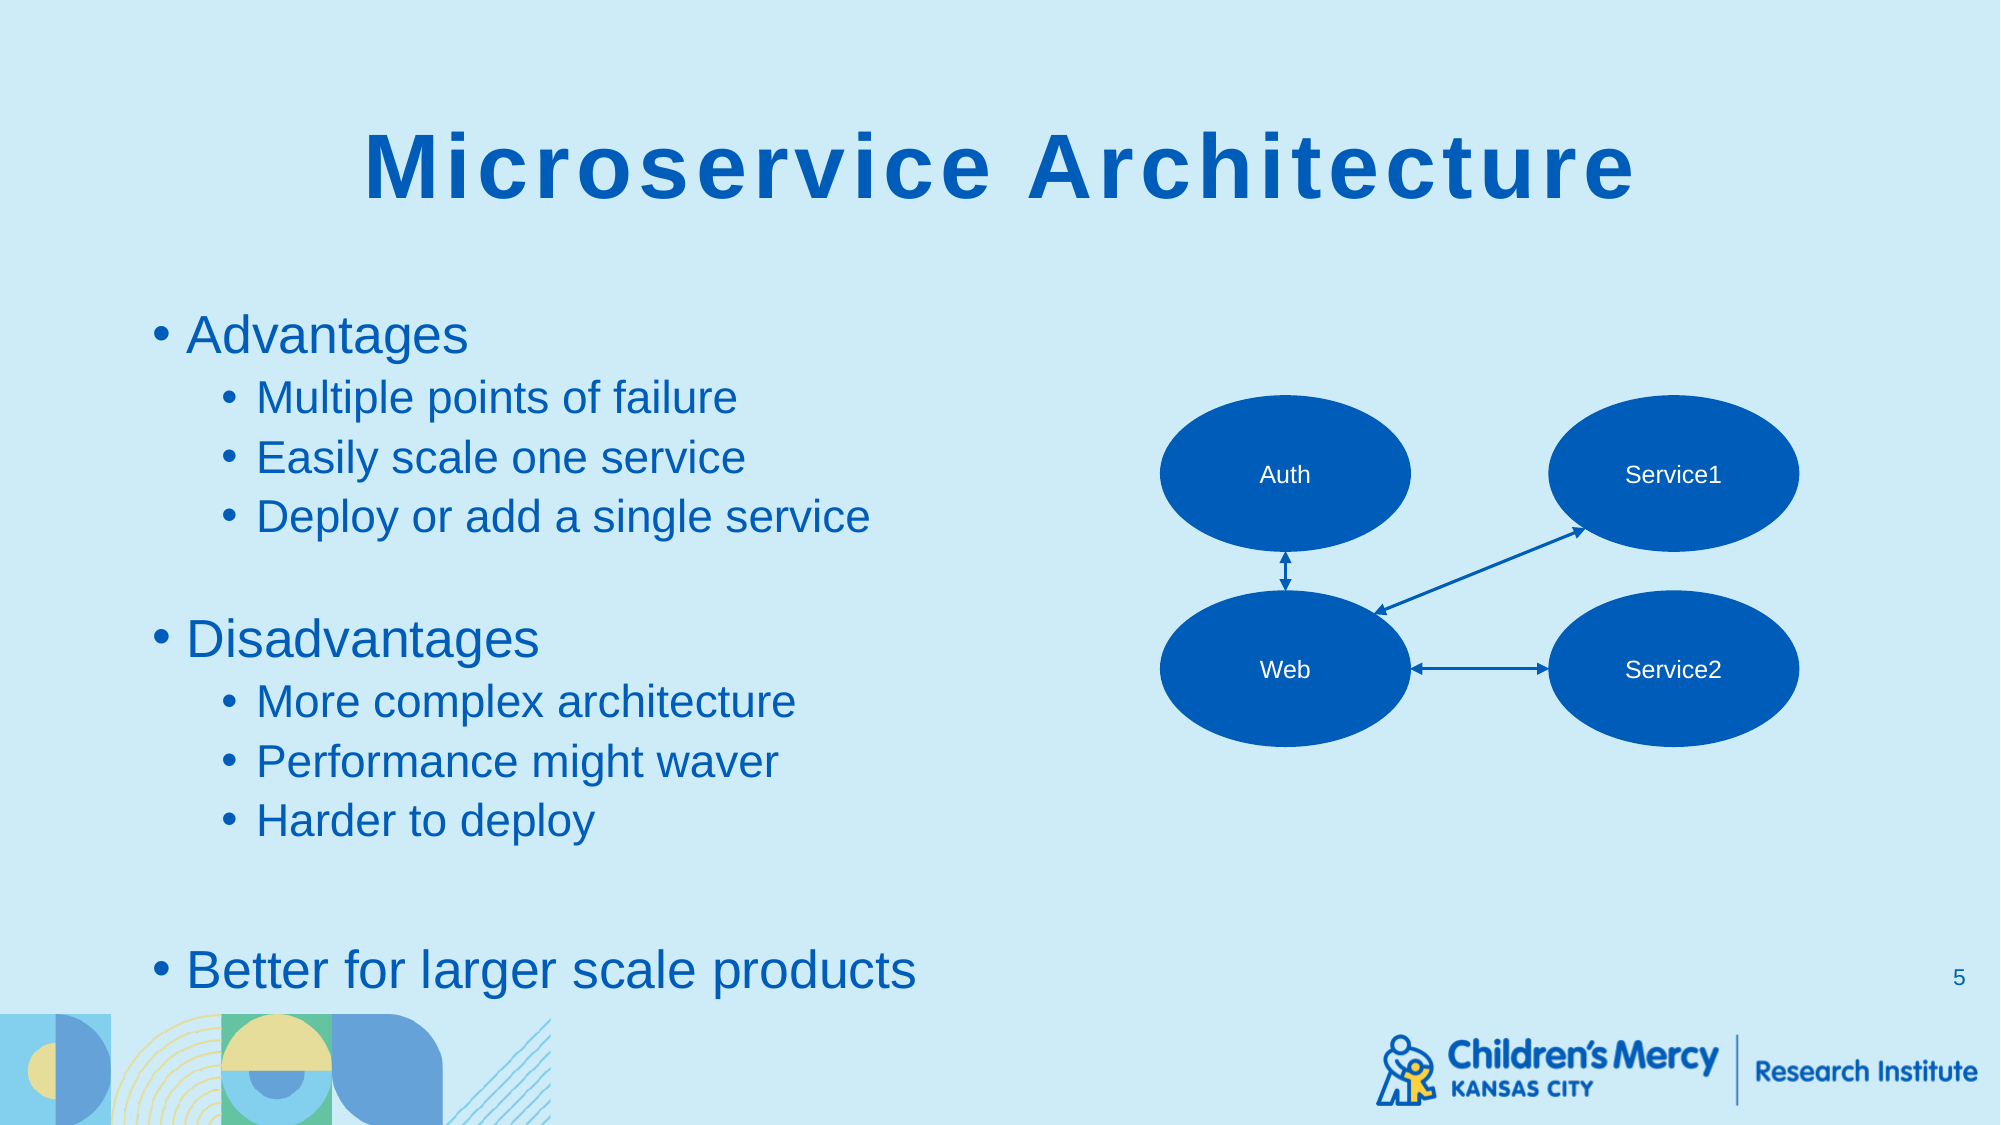

# Microservice Architecture
Advantages
Multiple points of failure
Easily scale one service
Deploy or add a single service
Disadvantages
More complex architecture
Performance might waver
Harder to deploy

Better for larger scale products
Auth
Service1
Web
Service2
5